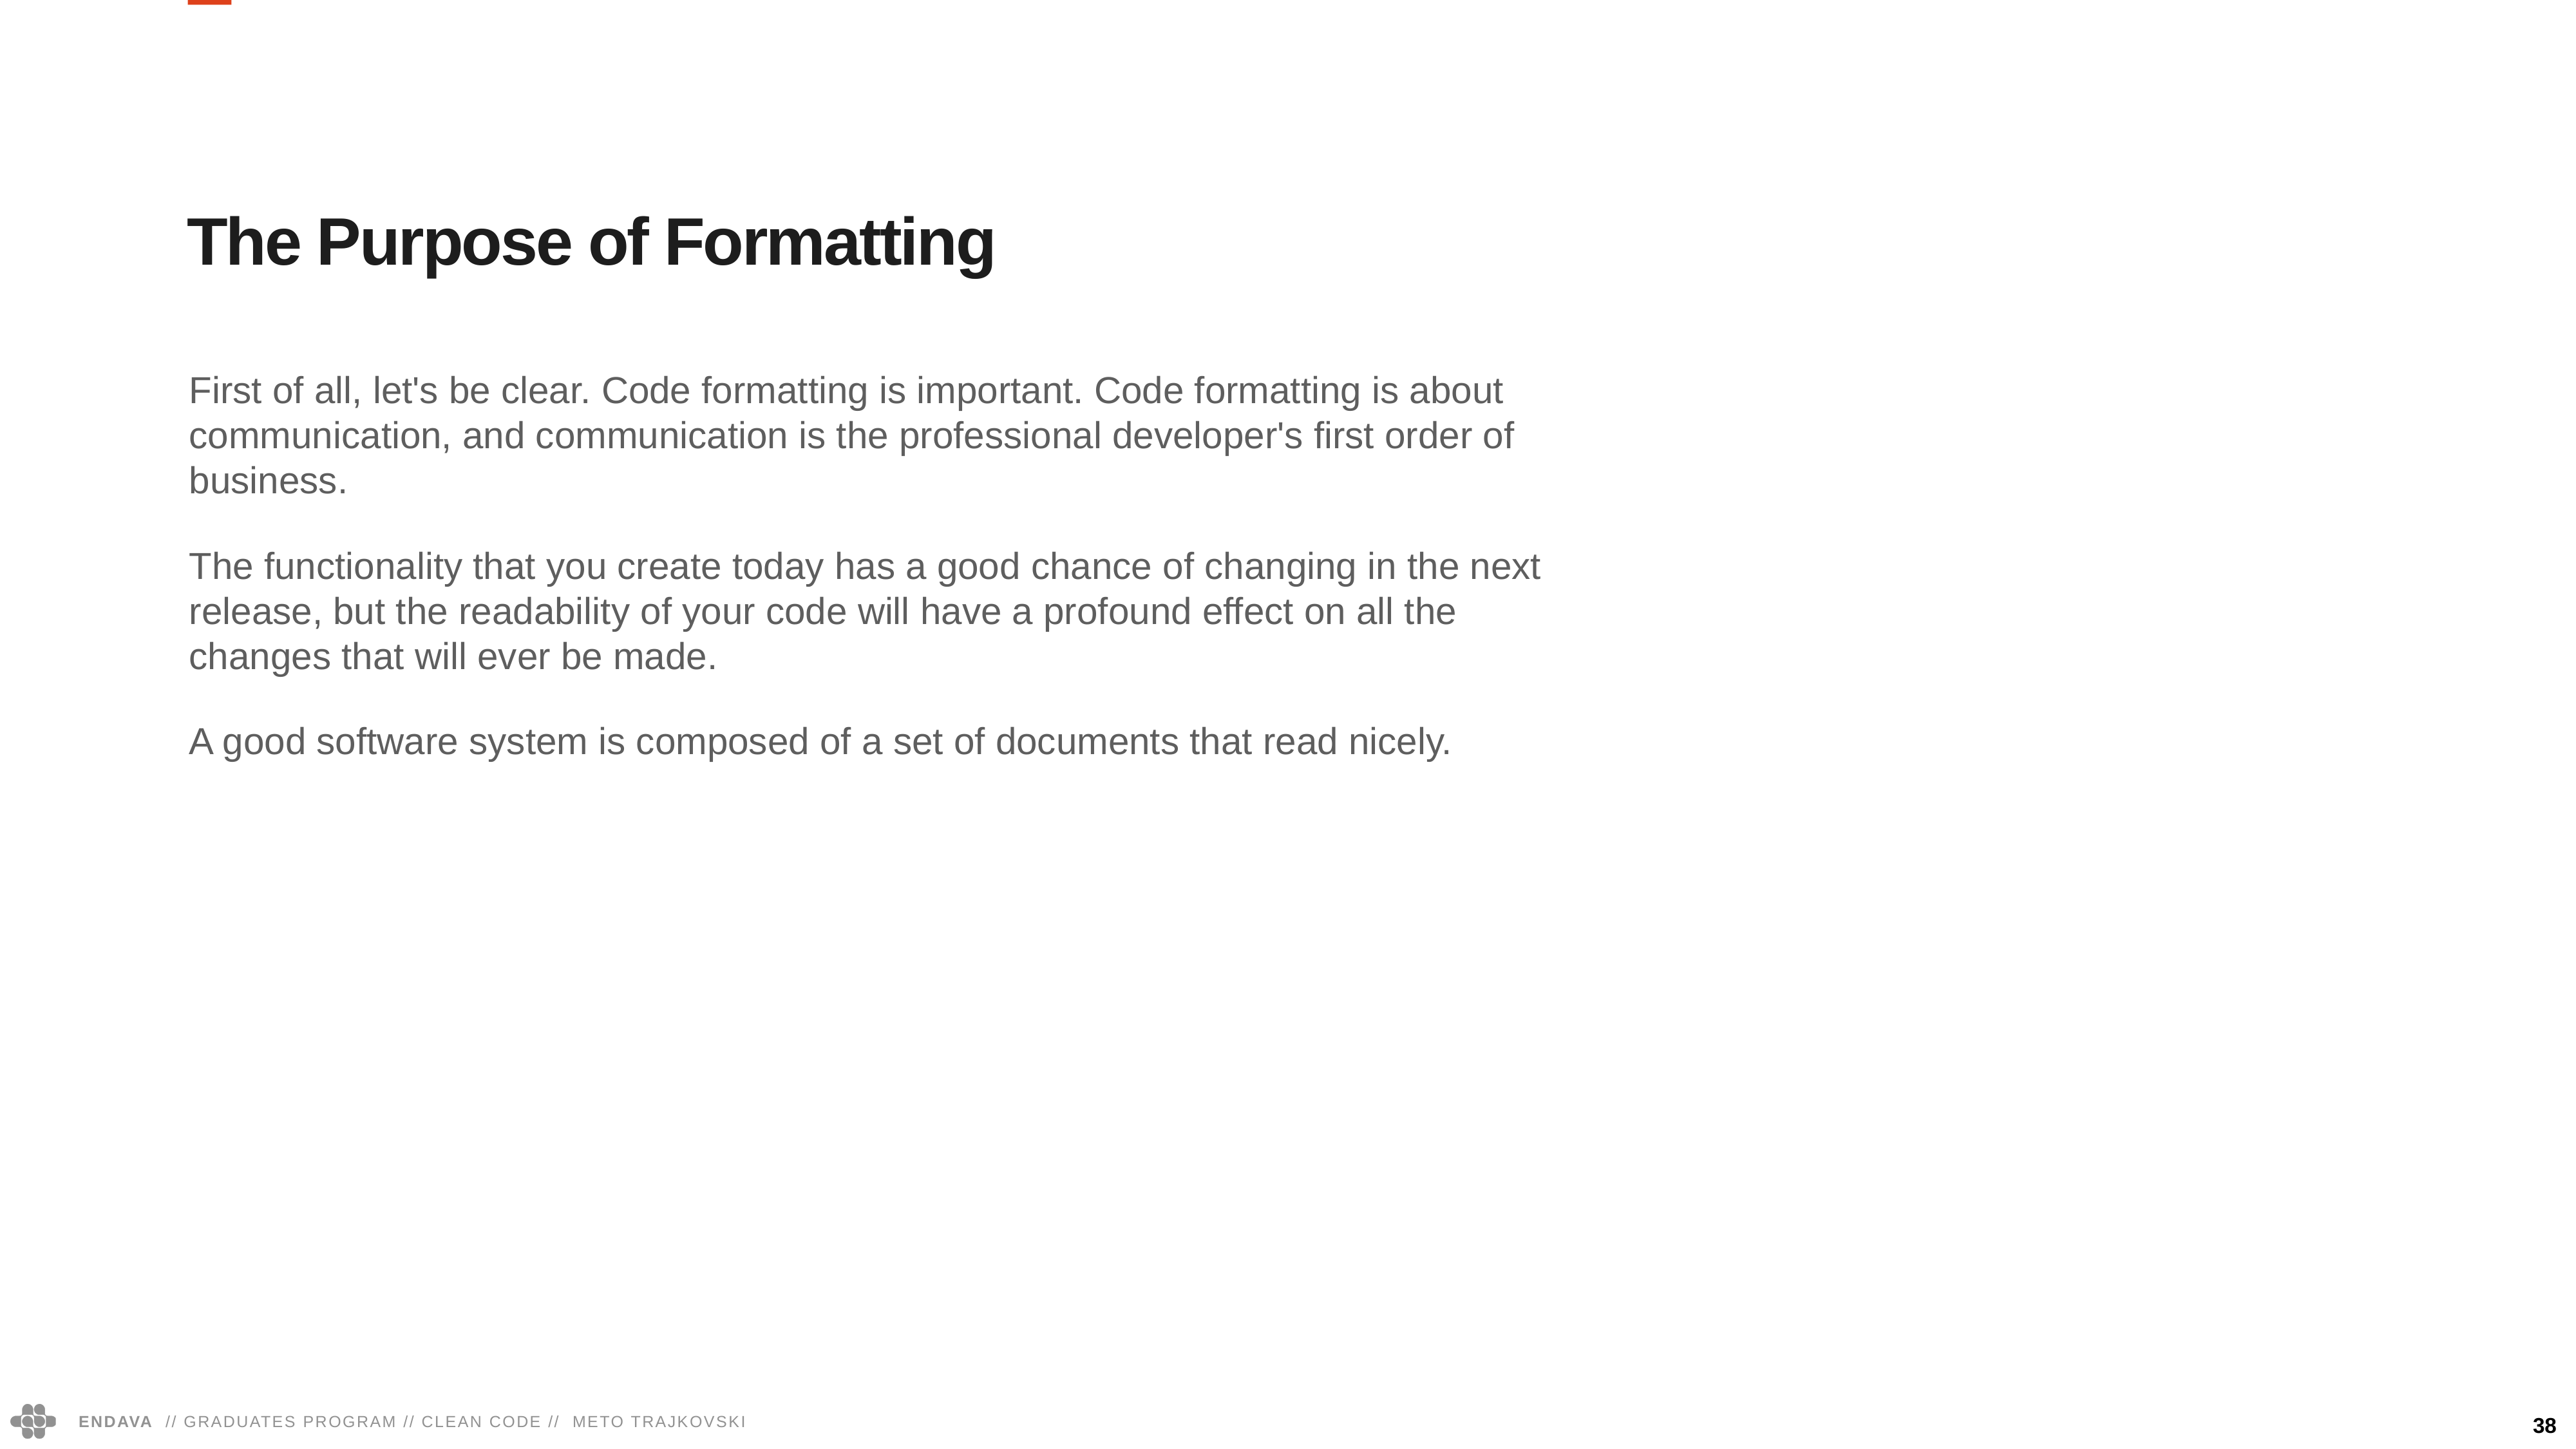

The Purpose of Formatting
First of all, let's be clear. Code formatting is important. Code formatting is about communication, and communication is the professional developer's first order of business.
The functionality that you create today has a good chance of changing in the next release, but the readability of your code will have a profound effect on all the changes that will ever be made.
A good software system is composed of a set of documents that read nicely.
38